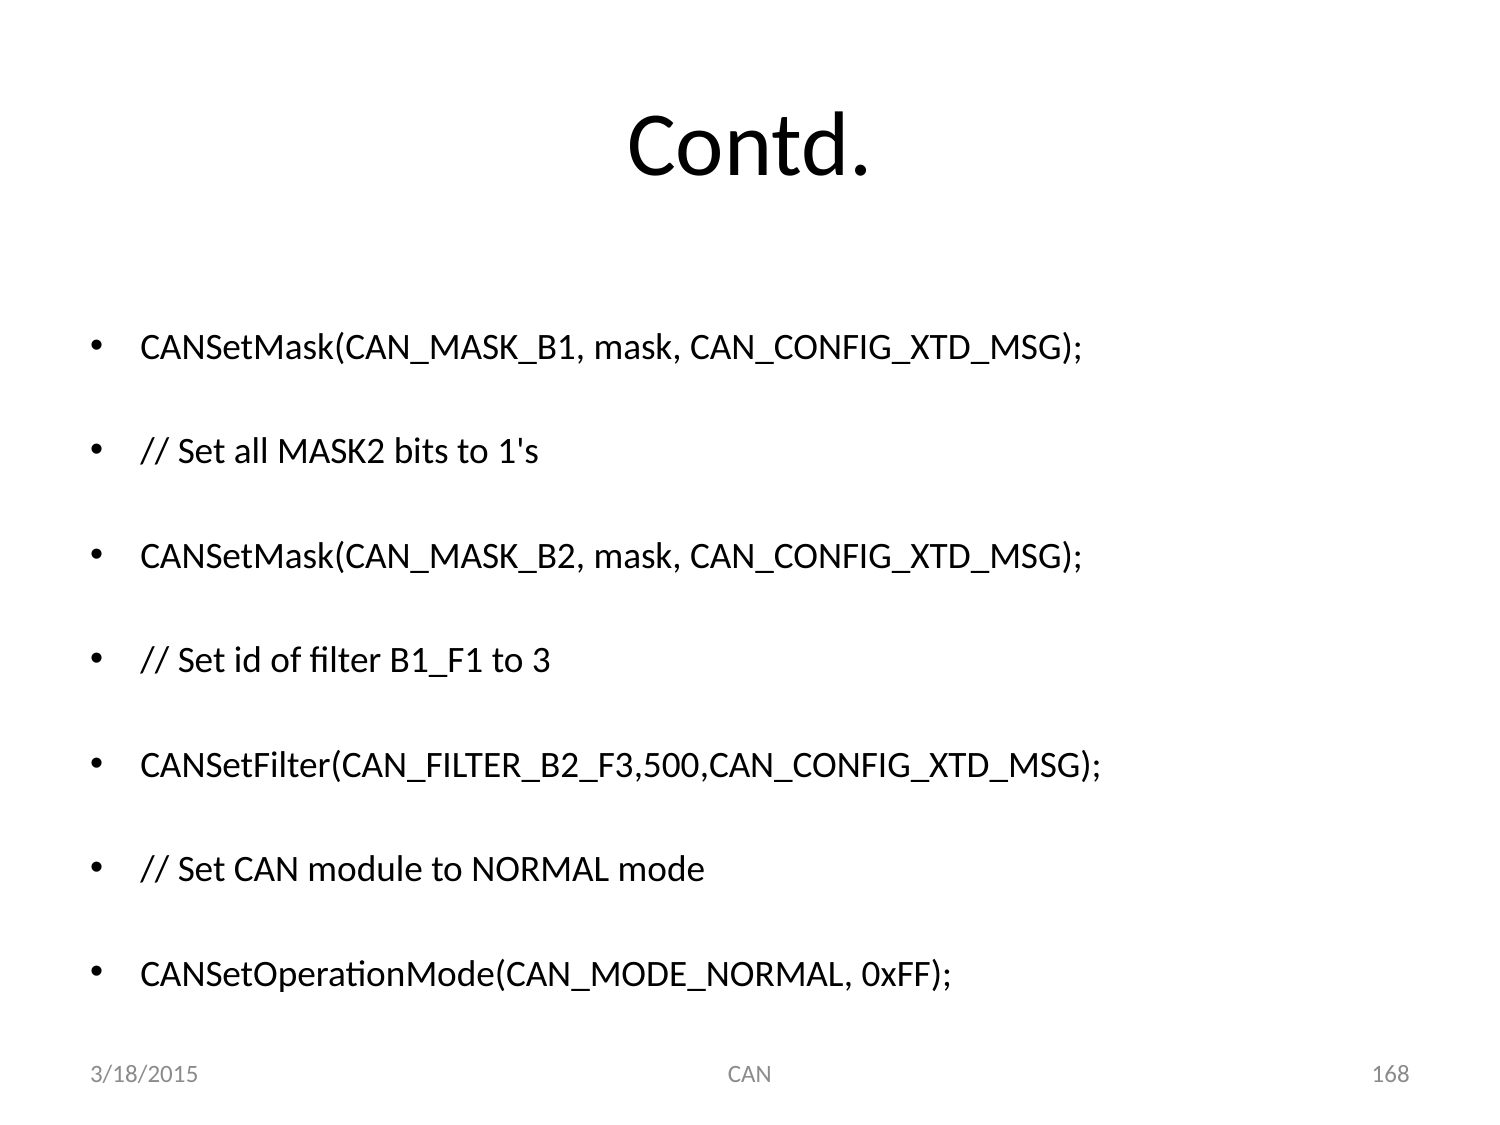

# Contd.

CANSetMask(CAN_MASK_B1, mask, CAN_CONFIG_XTD_MSG);

// Set all MASK2 bits to 1's

CANSetMask(CAN_MASK_B2, mask, CAN_CONFIG_XTD_MSG);

// Set id of filter B1_F1 to 3

CANSetFilter(CAN_FILTER_B2_F3,500,CAN_CONFIG_XTD_MSG);

// Set CAN module to NORMAL mode

CANSetOperationMode(CAN_MODE_NORMAL, 0xFF);

3/18/2015
CAN
168